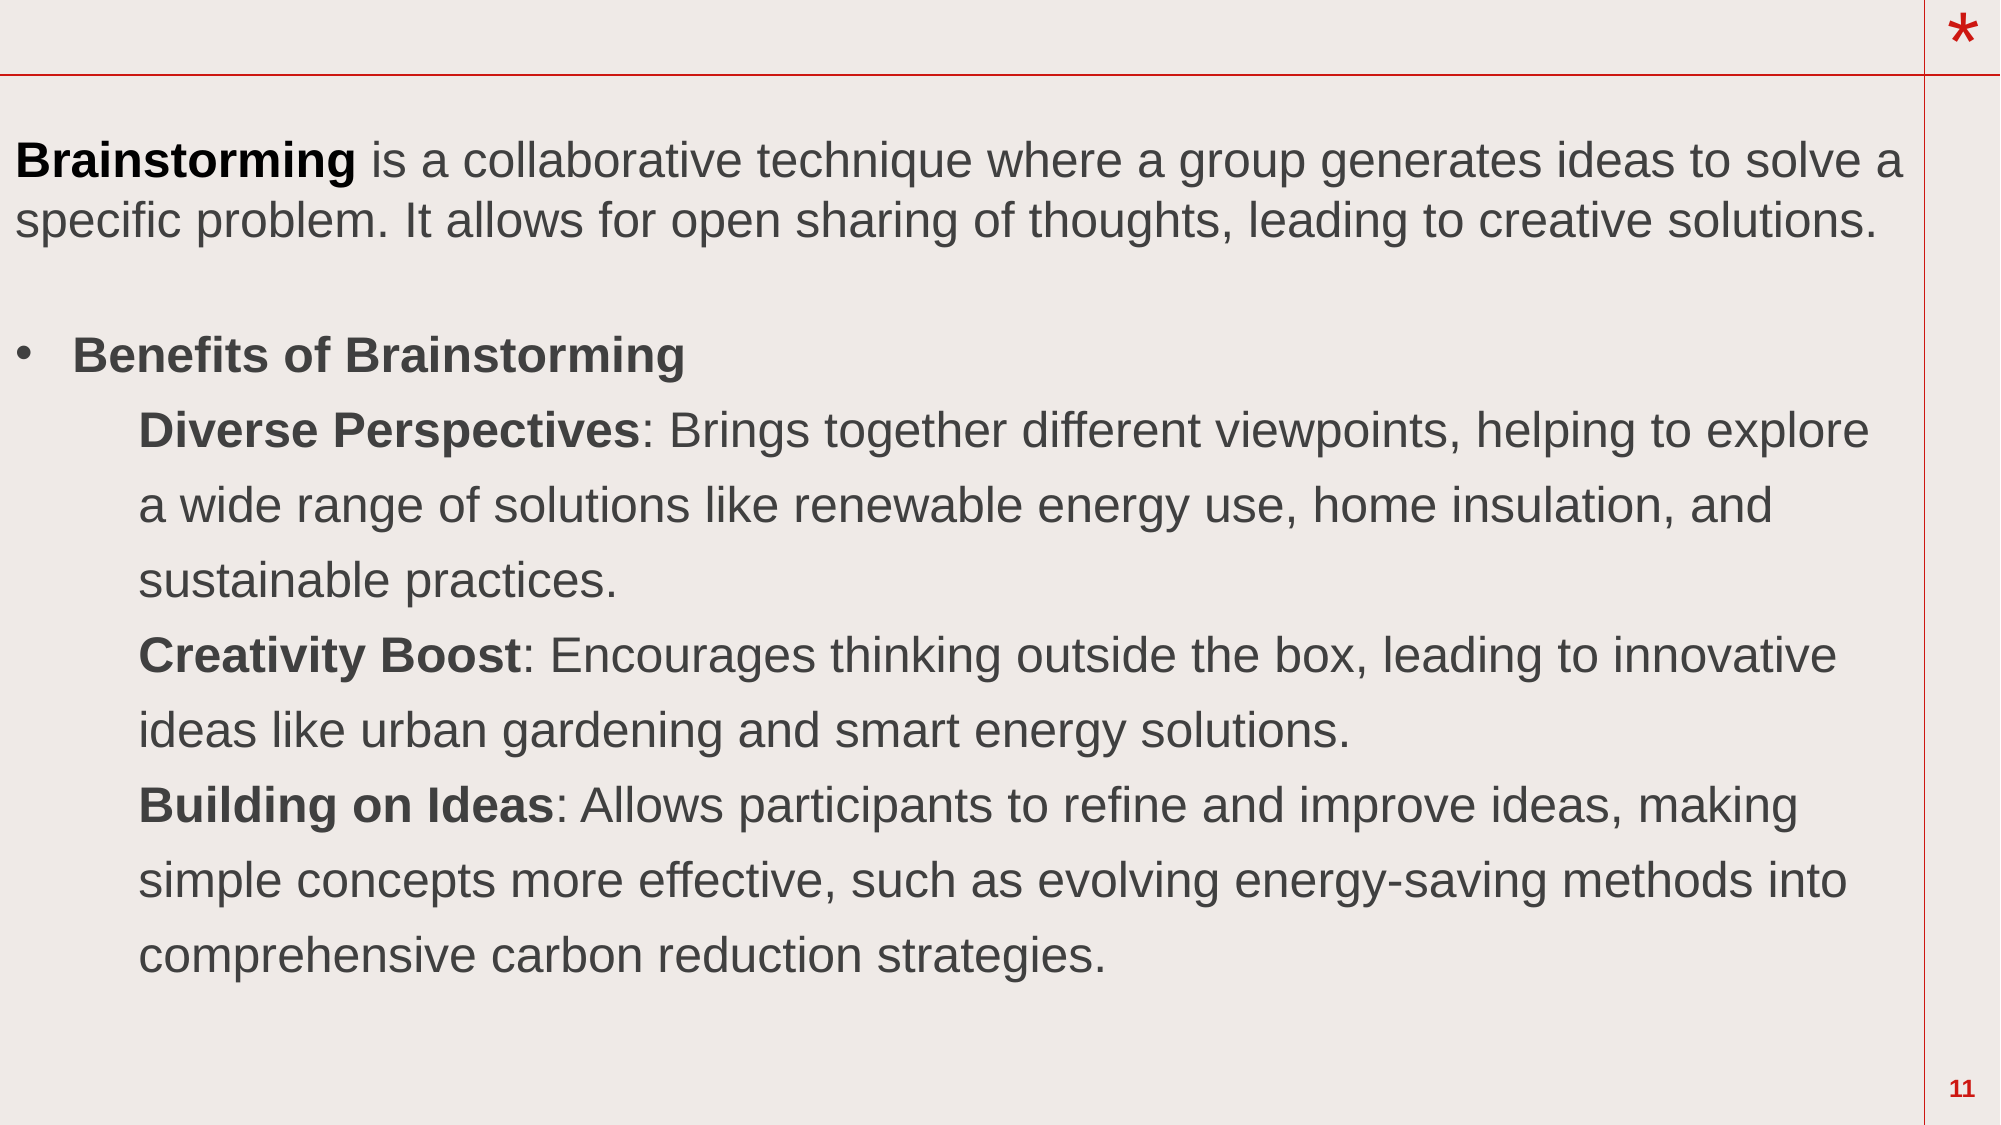

Brainstorming is a collaborative technique where a group generates ideas to solve a specific problem. It allows for open sharing of thoughts, leading to creative solutions.

Benefits of Brainstorming
Diverse Perspectives: Brings together different viewpoints, helping to explore a wide range of solutions like renewable energy use, home insulation, and sustainable practices.
Creativity Boost: Encourages thinking outside the box, leading to innovative ideas like urban gardening and smart energy solutions.
Building on Ideas: Allows participants to refine and improve ideas, making simple concepts more effective, such as evolving energy-saving methods into comprehensive carbon reduction strategies.

11